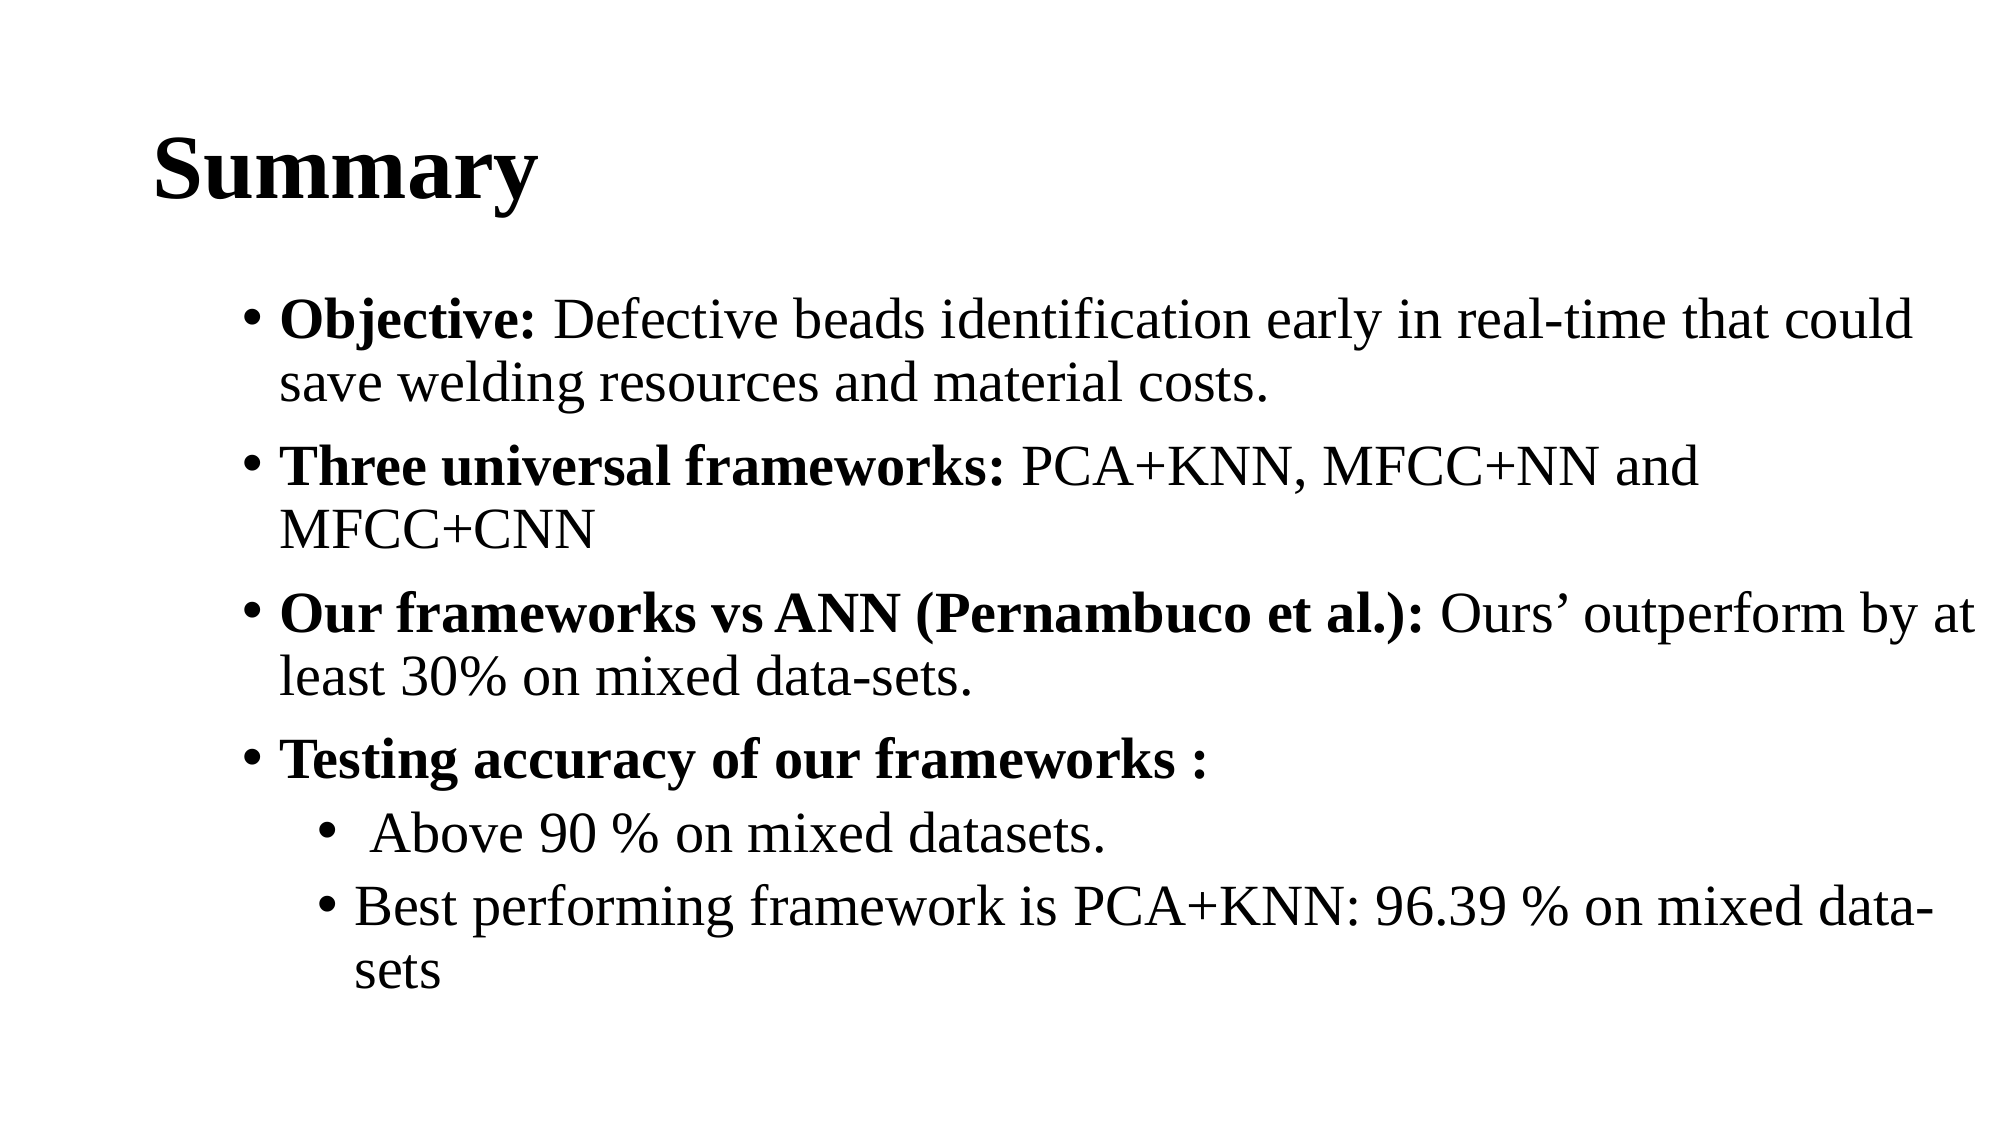

# Summary
Objective: Defective beads identification early in real-time that could save welding resources and material costs.
Three universal frameworks: PCA+KNN, MFCC+NN and MFCC+CNN
Our frameworks vs ANN (Pernambuco et al.): Ours’ outperform by at least 30% on mixed data-sets.
Testing accuracy of our frameworks :
 Above 90 % on mixed datasets.
Best performing framework is PCA+KNN: 96.39 % on mixed data-sets